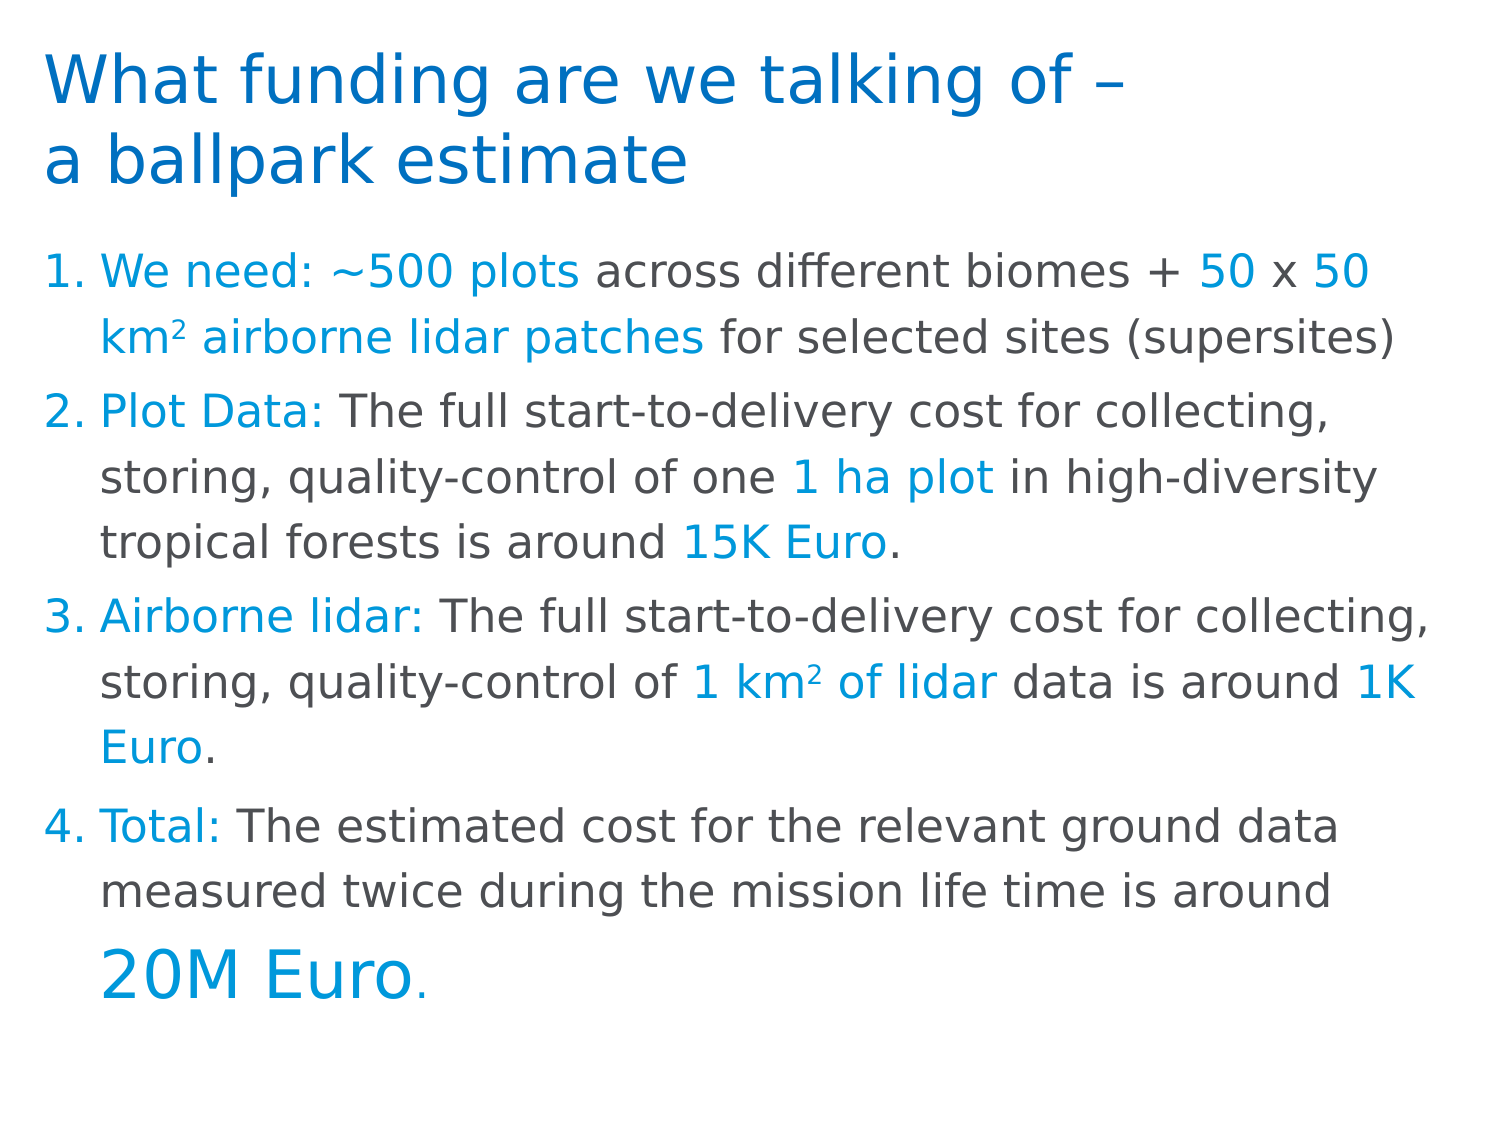

# What funding are we talking of – a ballpark estimate
We need: ~500 plots across different biomes + 50 x 50 km2 airborne lidar patches for selected sites (supersites)
Plot Data: The full start-to-delivery cost for collecting, storing, quality-control of one 1 ha plot in high-diversity tropical forests is around 15K Euro.
Airborne lidar: The full start-to-delivery cost for collecting, storing, quality-control of 1 km2 of lidar data is around 1K Euro.
Total: The estimated cost for the relevant ground data measured twice during the mission life time is around 20M Euro.